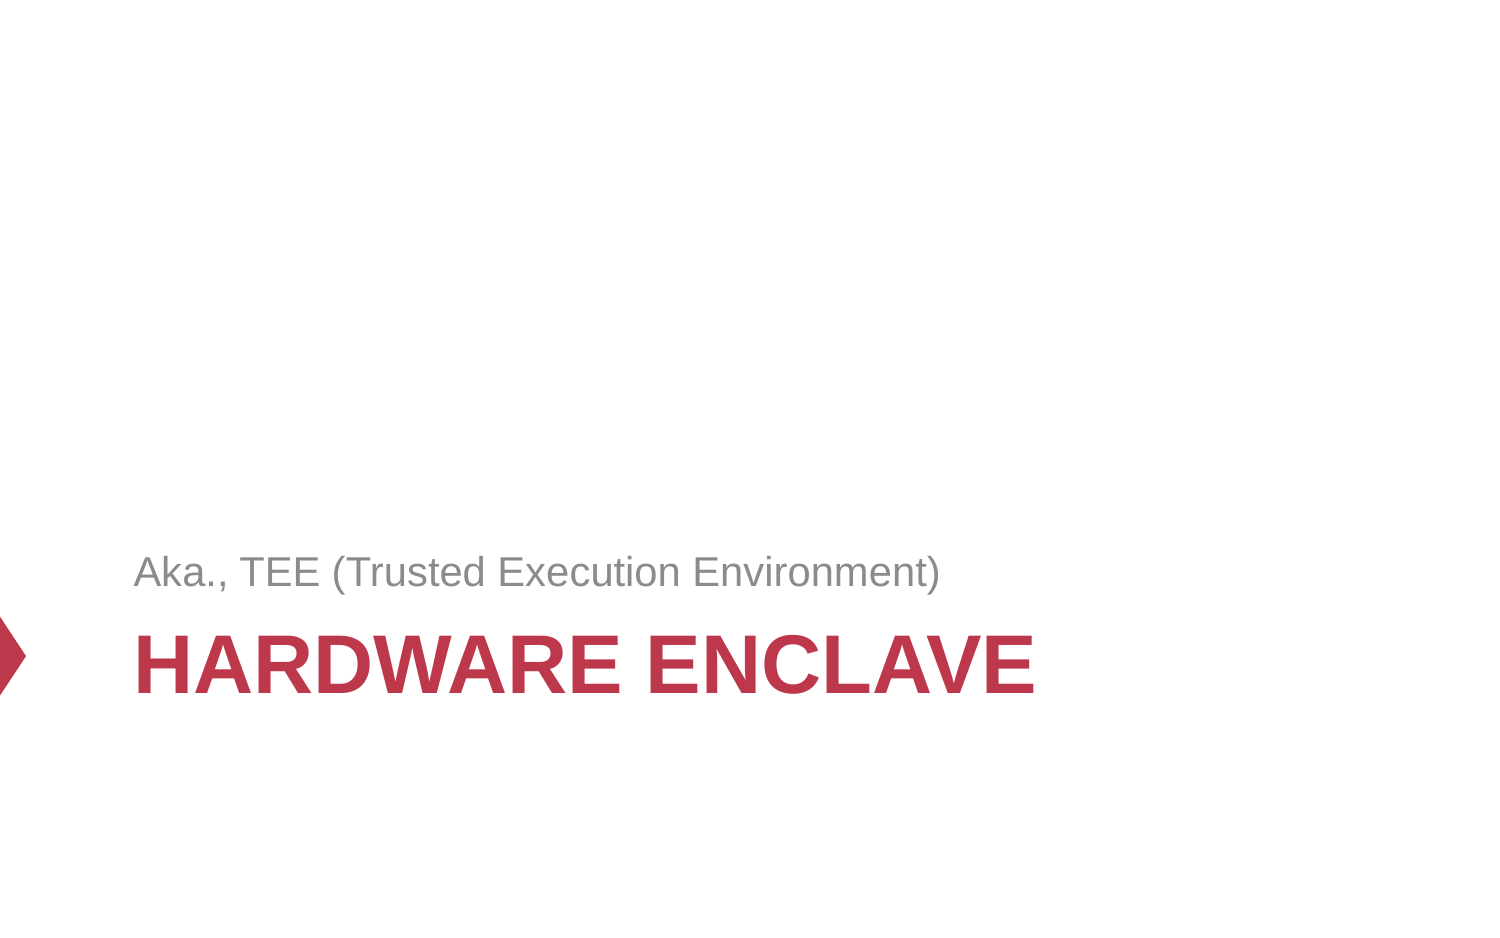

Aka., TEE (Trusted Execution Environment)
# Hardware Enclave